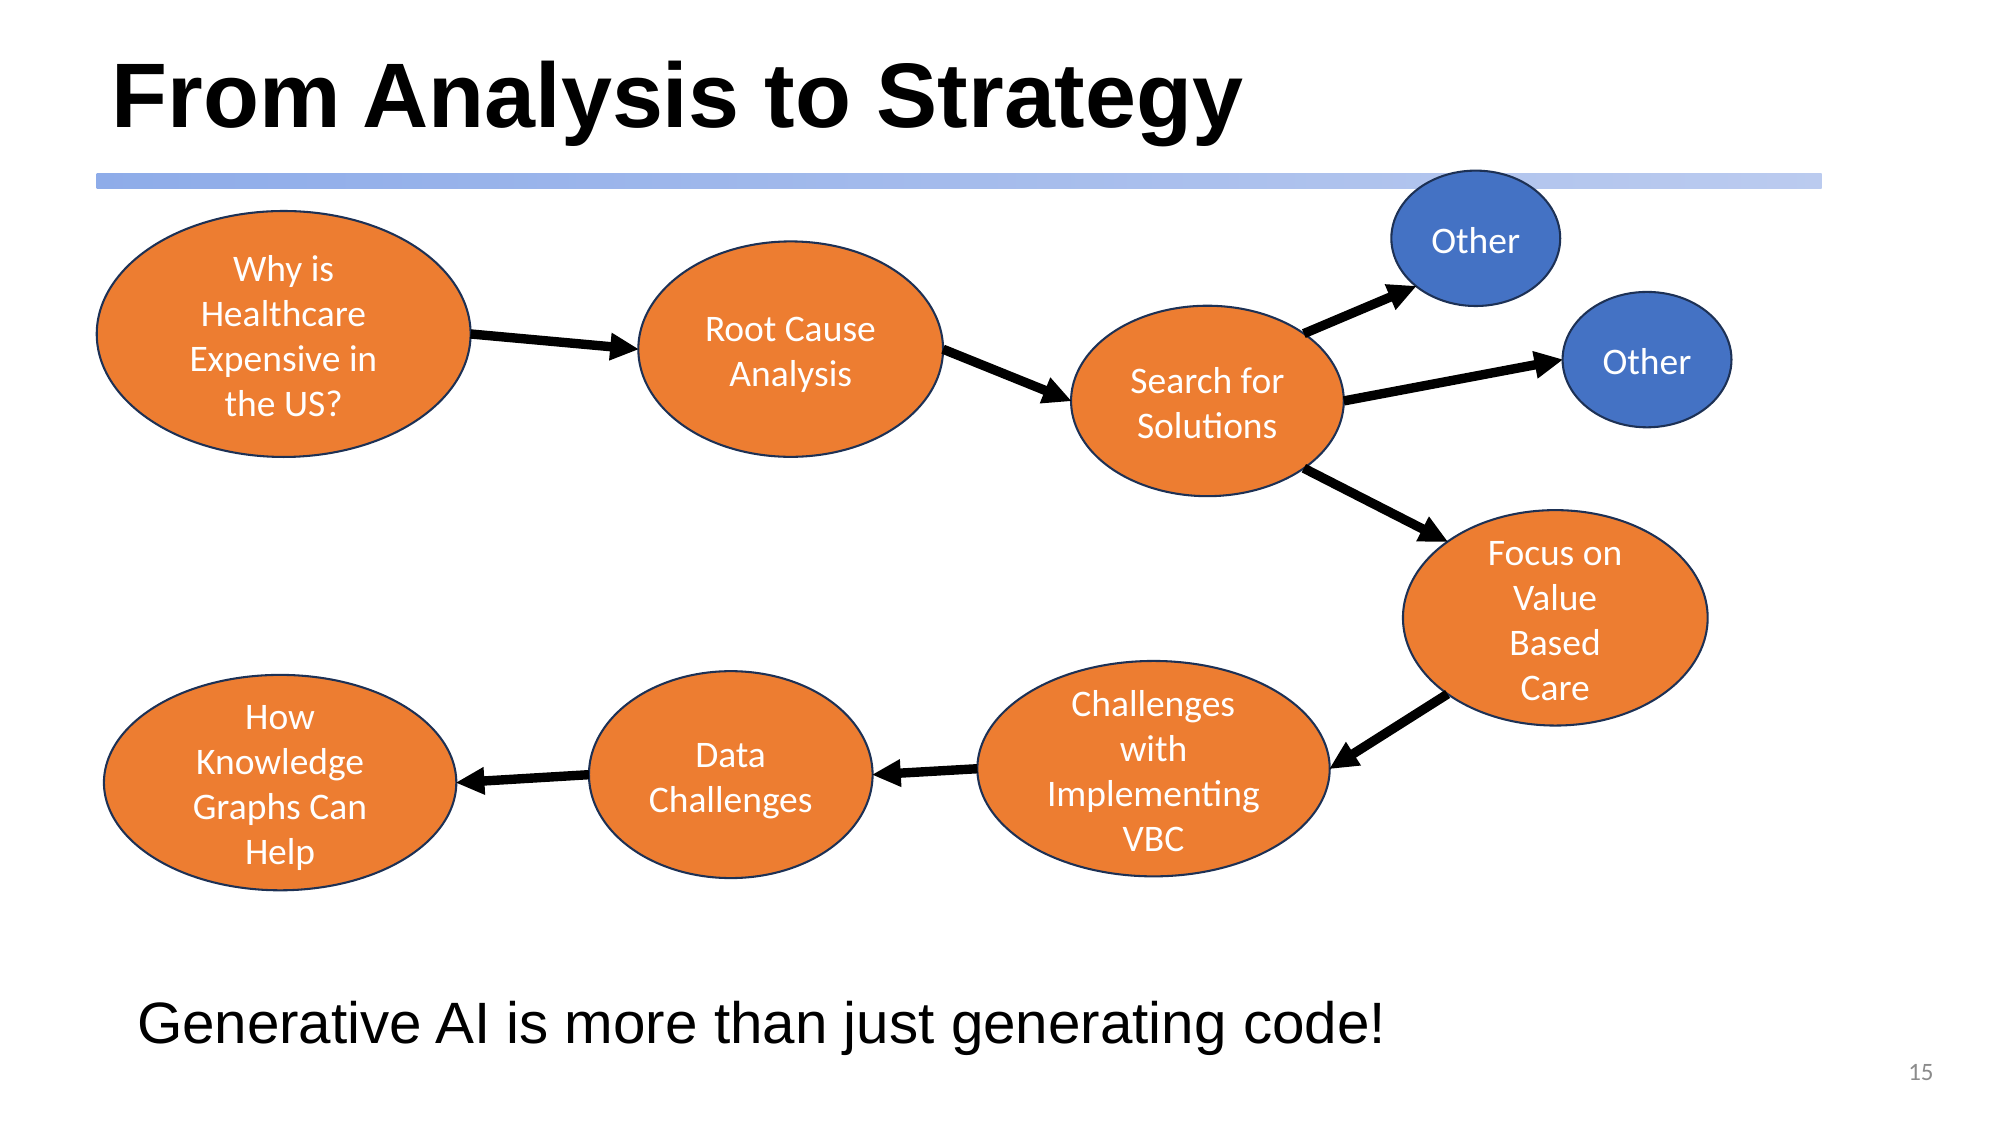

# From Analysis to Strategy
Other
Why is Healthcare Expensive in the US?
Root Cause
Analysis
Other
Search for
Solutions
Focus on
Value
Based
Care
Challenges with Implementing VBC
Data
Challenges
How Knowledge
Graphs Can Help
Generative AI is more than just generating code!
15